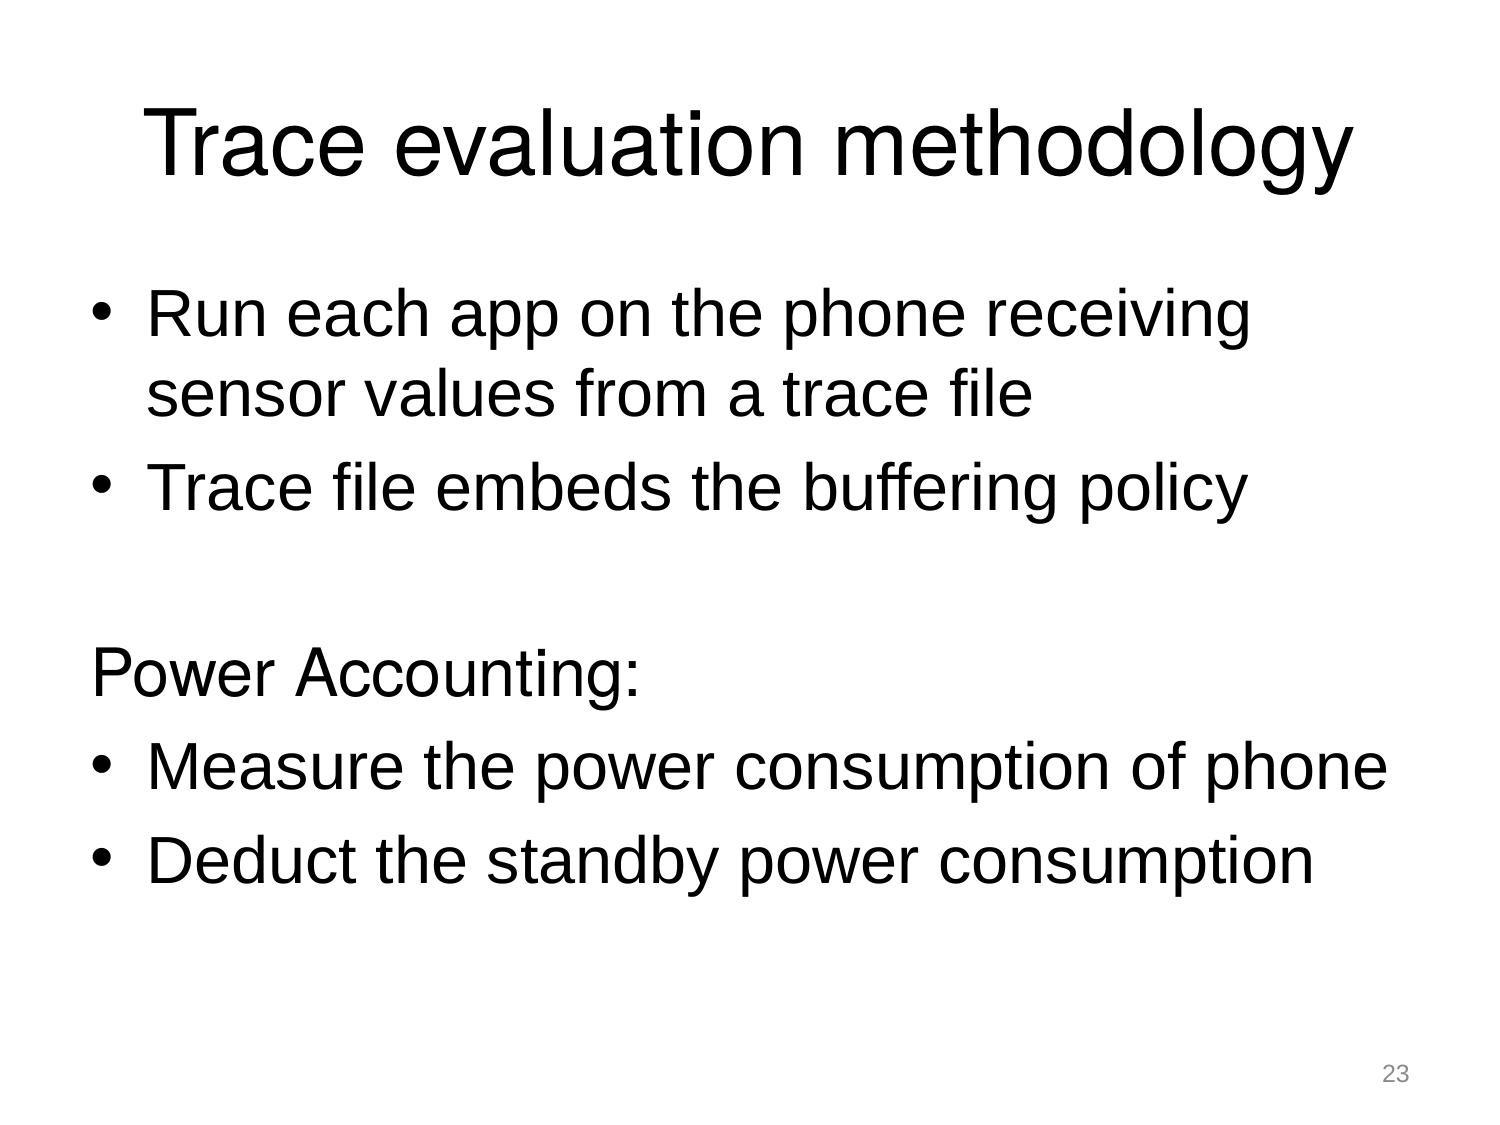

# Trace evaluation methodology
Run each app on the phone receiving sensor values from a trace file
Trace file embeds the buffering policy

Power Accounting:
Measure the power consumption of phone
Deduct the standby power consumption
23